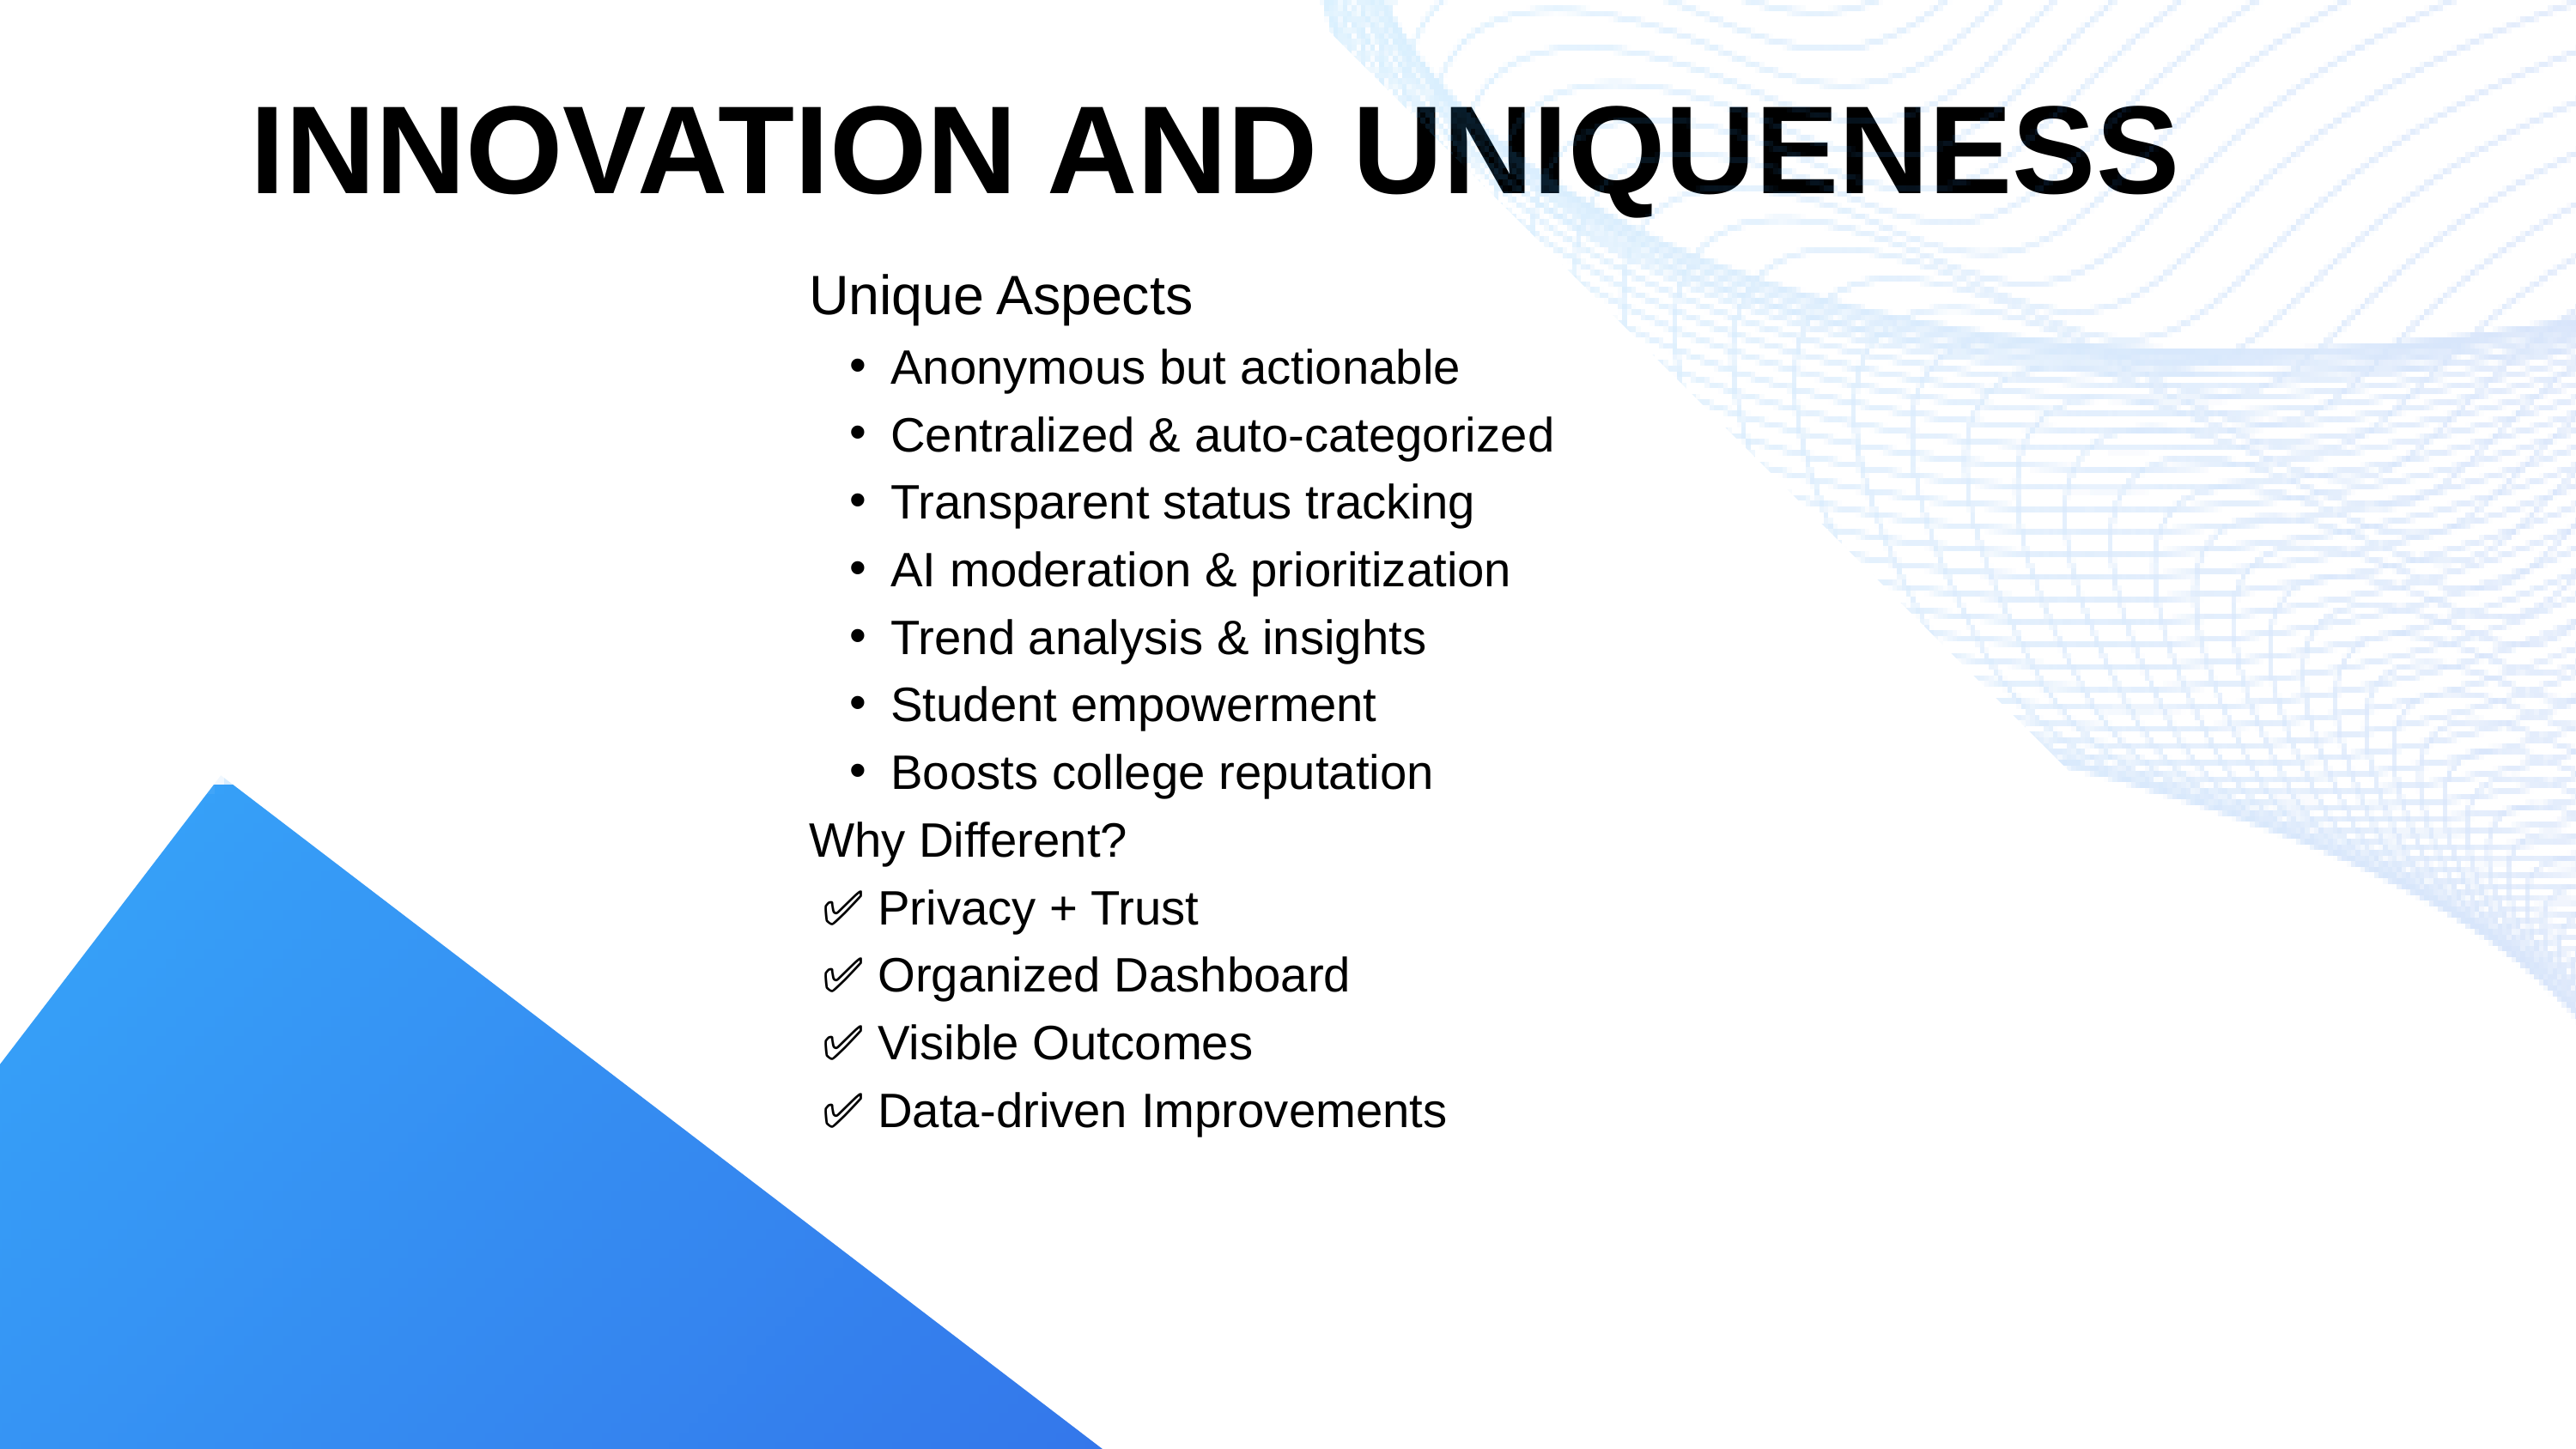

INNOVATION AND UNIQUENESS
Unique Aspects
Anonymous but actionable
Centralized & auto-categorized
Transparent status tracking
AI moderation & prioritization
Trend analysis & insights
Student empowerment
Boosts college reputation
Why Different?
 ✅ Privacy + Trust
 ✅ Organized Dashboard
 ✅ Visible Outcomes
 ✅ Data-driven Improvements